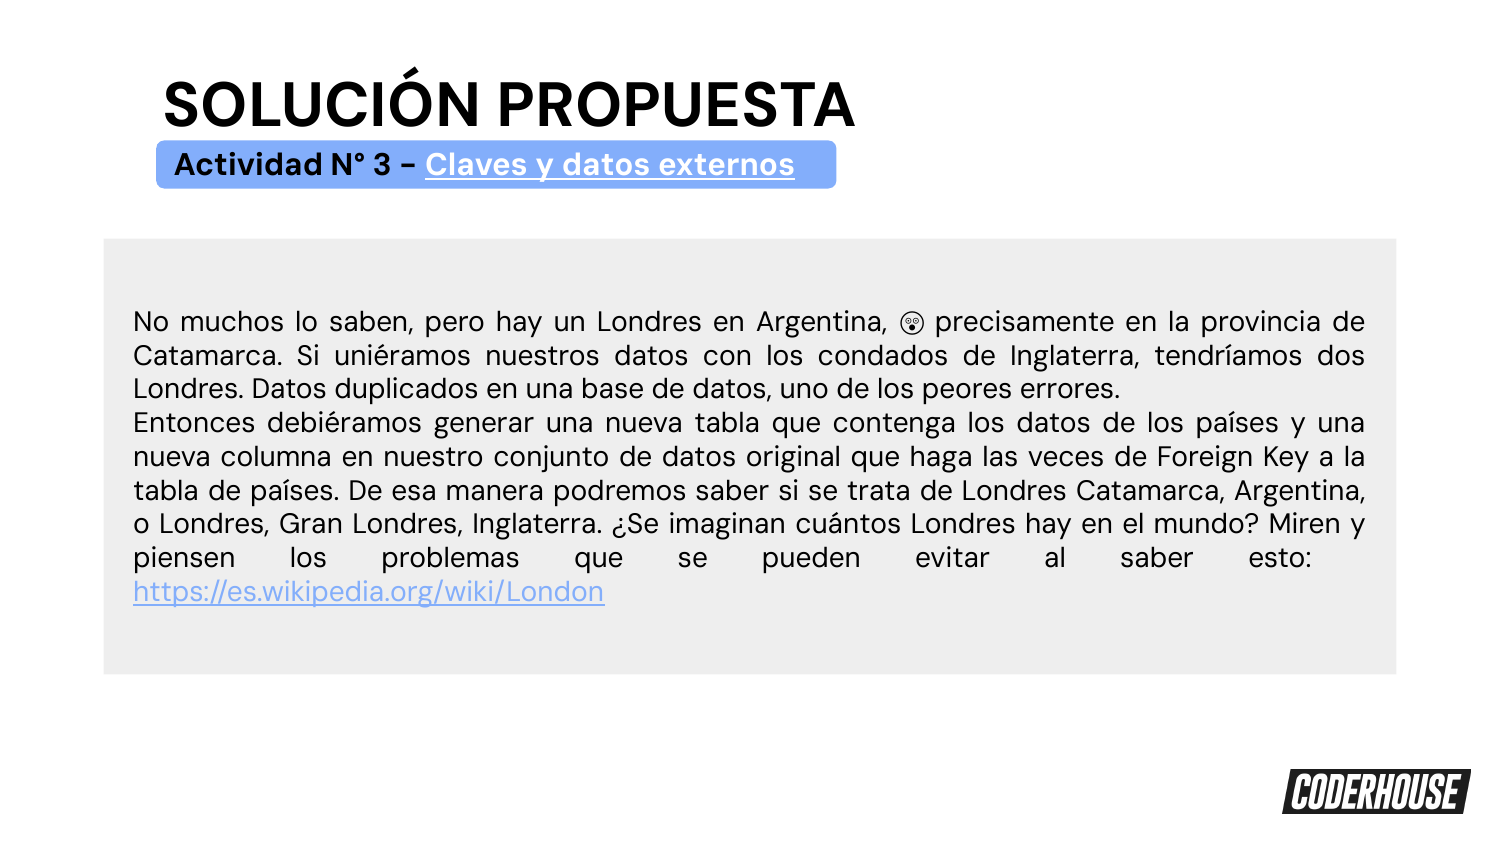

SOLUCIÓN PROPUESTA
Actividad N° 3 - Claves y datos externos
No muchos lo saben, pero hay un Londres en Argentina, 😲 precisamente en la provincia de Catamarca. Si uniéramos nuestros datos con los condados de Inglaterra, tendríamos dos Londres. Datos duplicados en una base de datos, uno de los peores errores.
Entonces debiéramos generar una nueva tabla que contenga los datos de los países y una nueva columna en nuestro conjunto de datos original que haga las veces de Foreign Key a la tabla de países. De esa manera podremos saber si se trata de Londres Catamarca, Argentina, o Londres, Gran Londres, Inglaterra. ¿Se imaginan cuántos Londres hay en el mundo? Miren y piensen los problemas que se pueden evitar al saber esto:
https://es.wikipedia.org/wiki/London